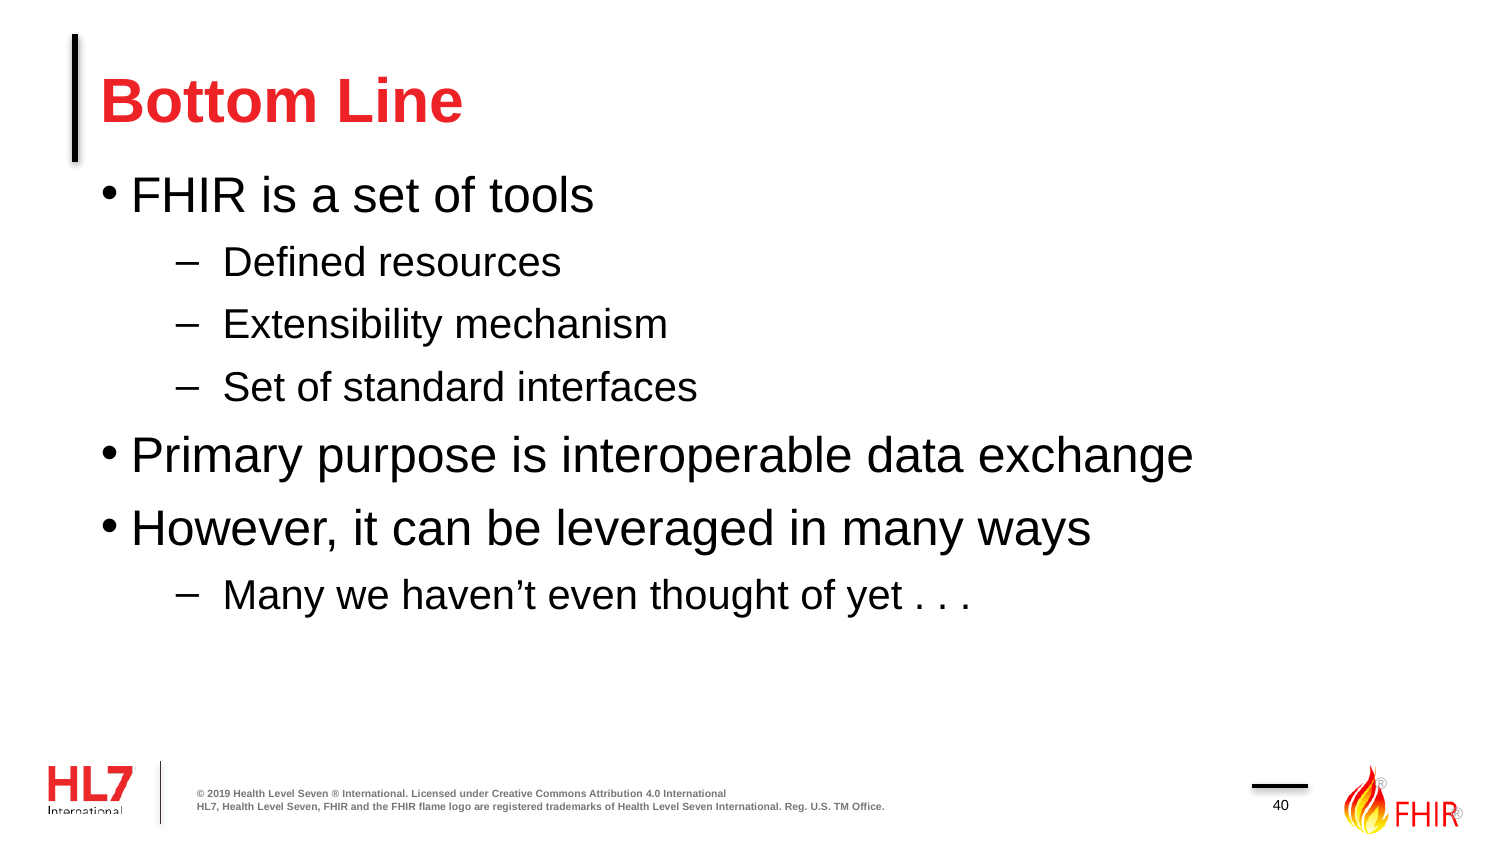

# Bottom Line
FHIR is a set of tools
Defined resources
Extensibility mechanism
Set of standard interfaces
Primary purpose is interoperable data exchange
However, it can be leveraged in many ways
Many we haven’t even thought of yet . . .
© 2019 Health Level Seven ® International. Licensed under Creative Commons Attribution 4.0 International
HL7, Health Level Seven, FHIR and the FHIR flame logo are registered trademarks of Health Level Seven International. Reg. U.S. TM Office.
40